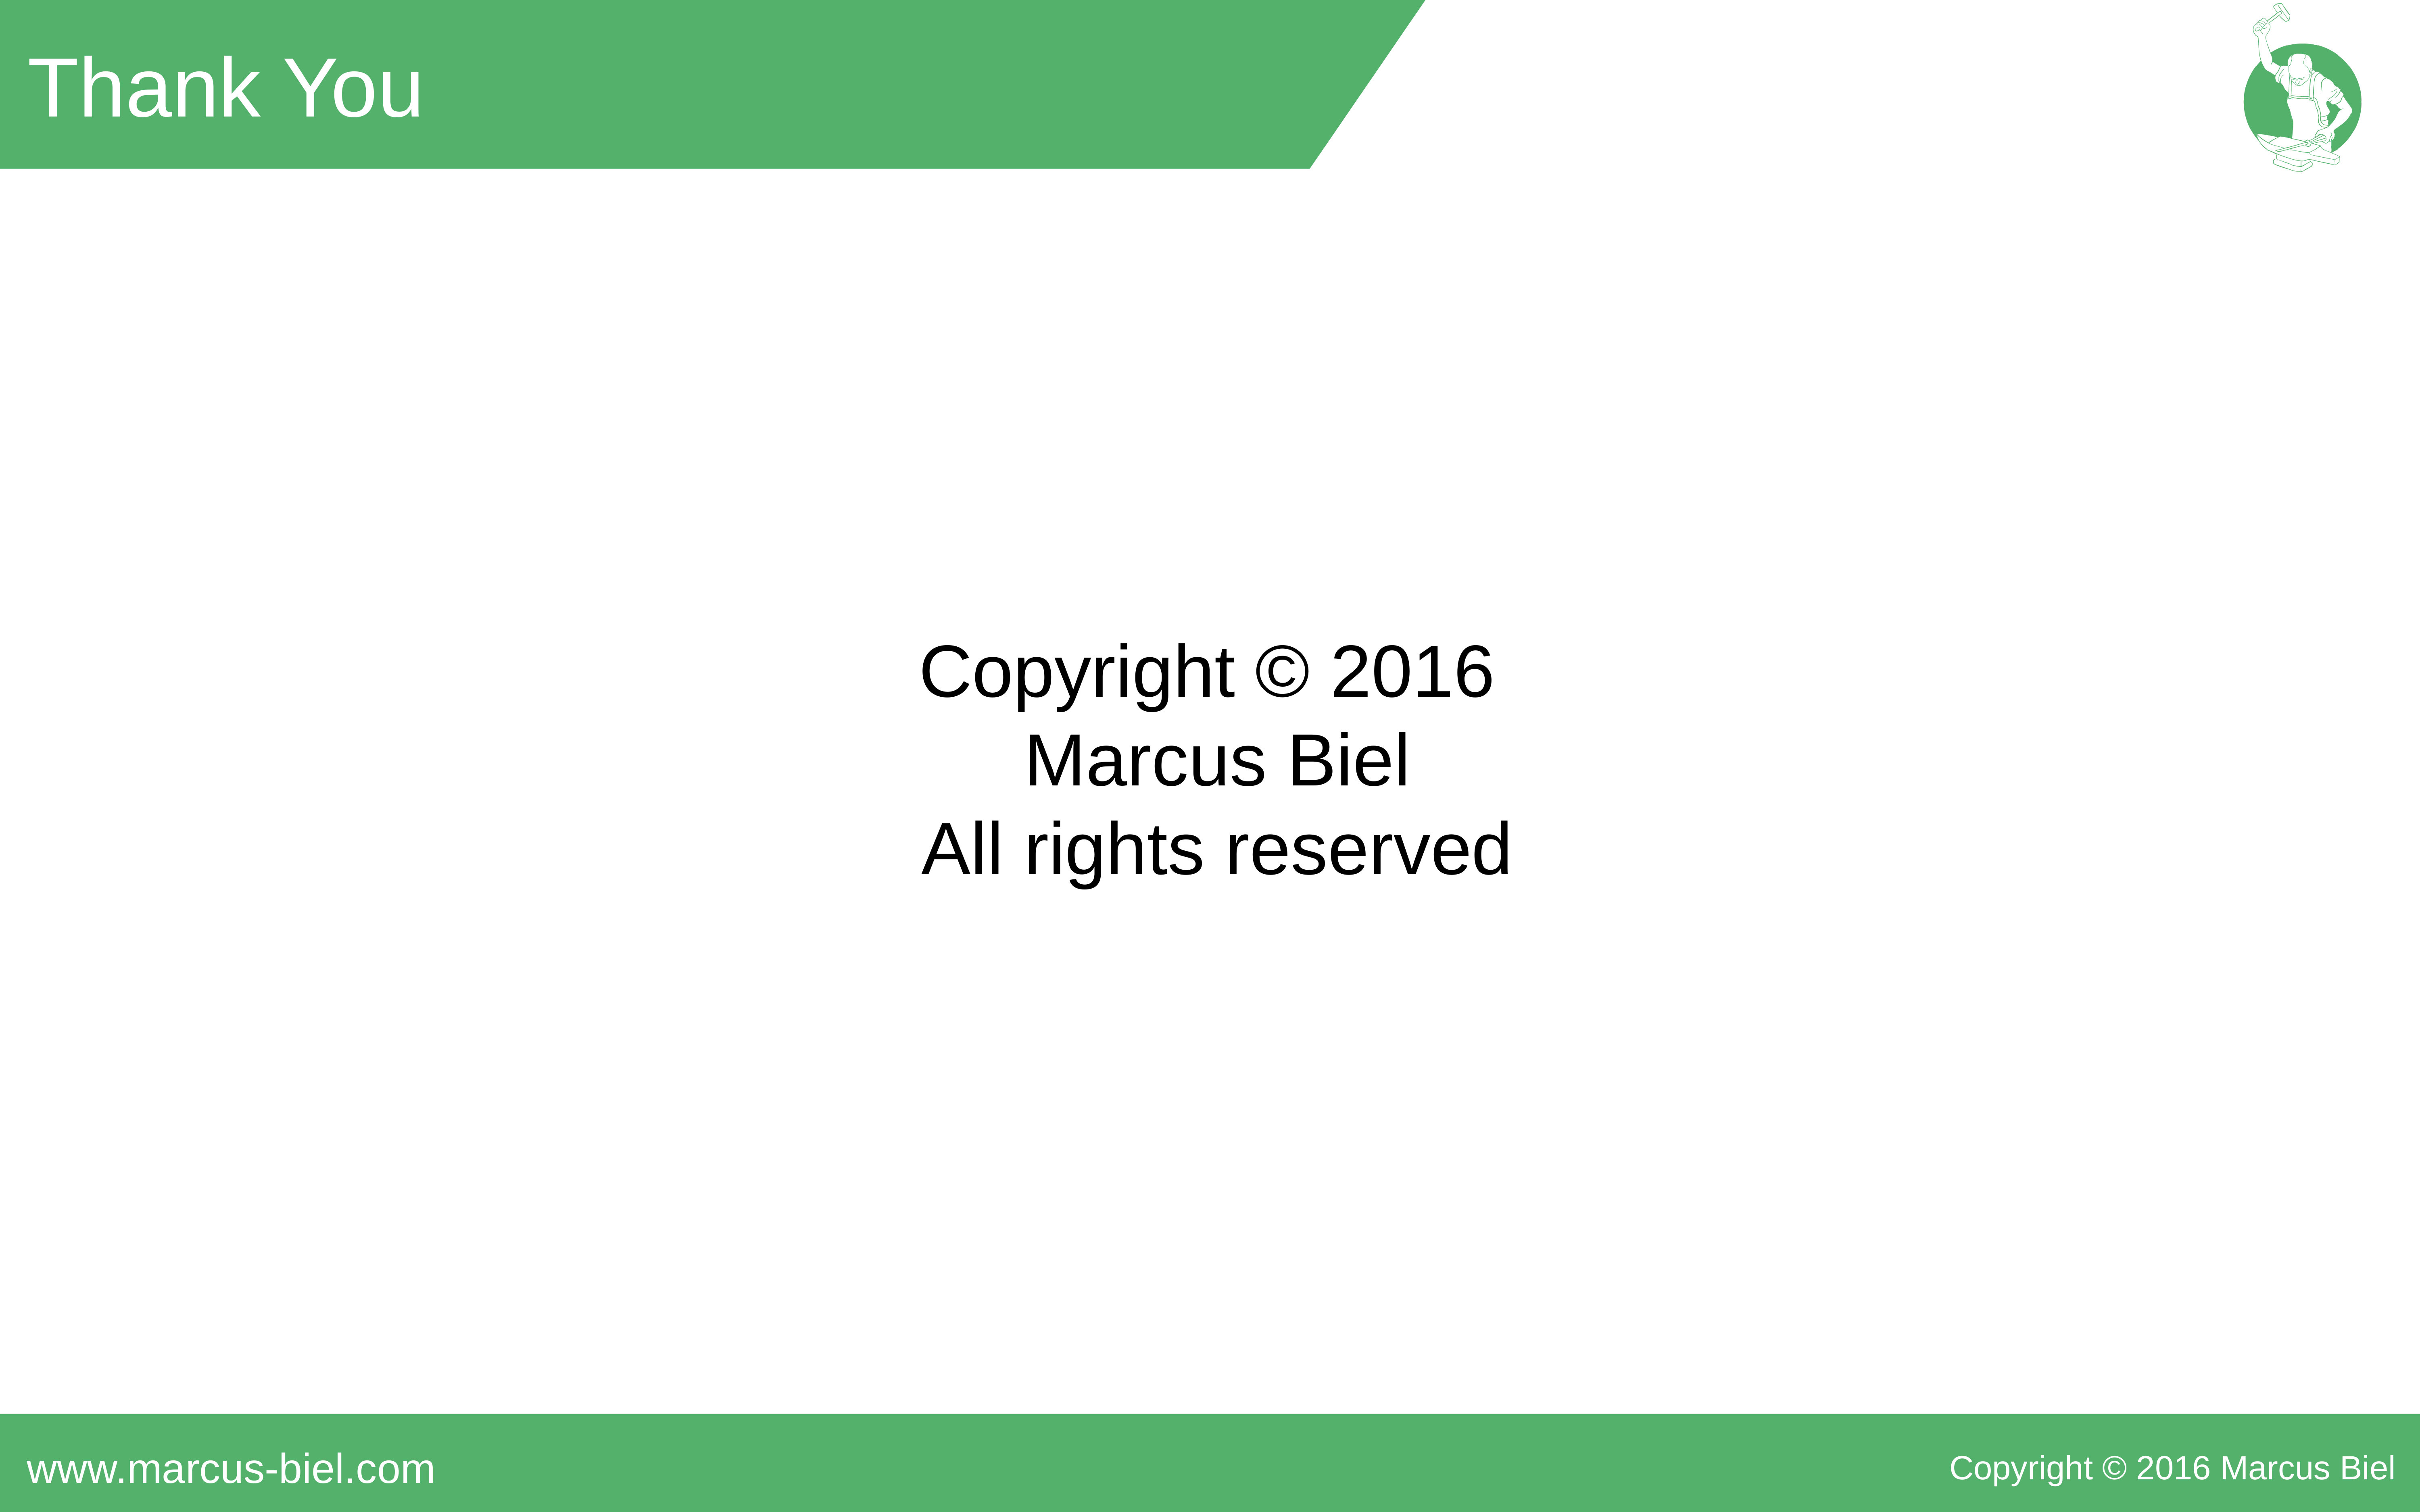

Thank You
Copyright © 2016
Marcus Biel
All rights reserved